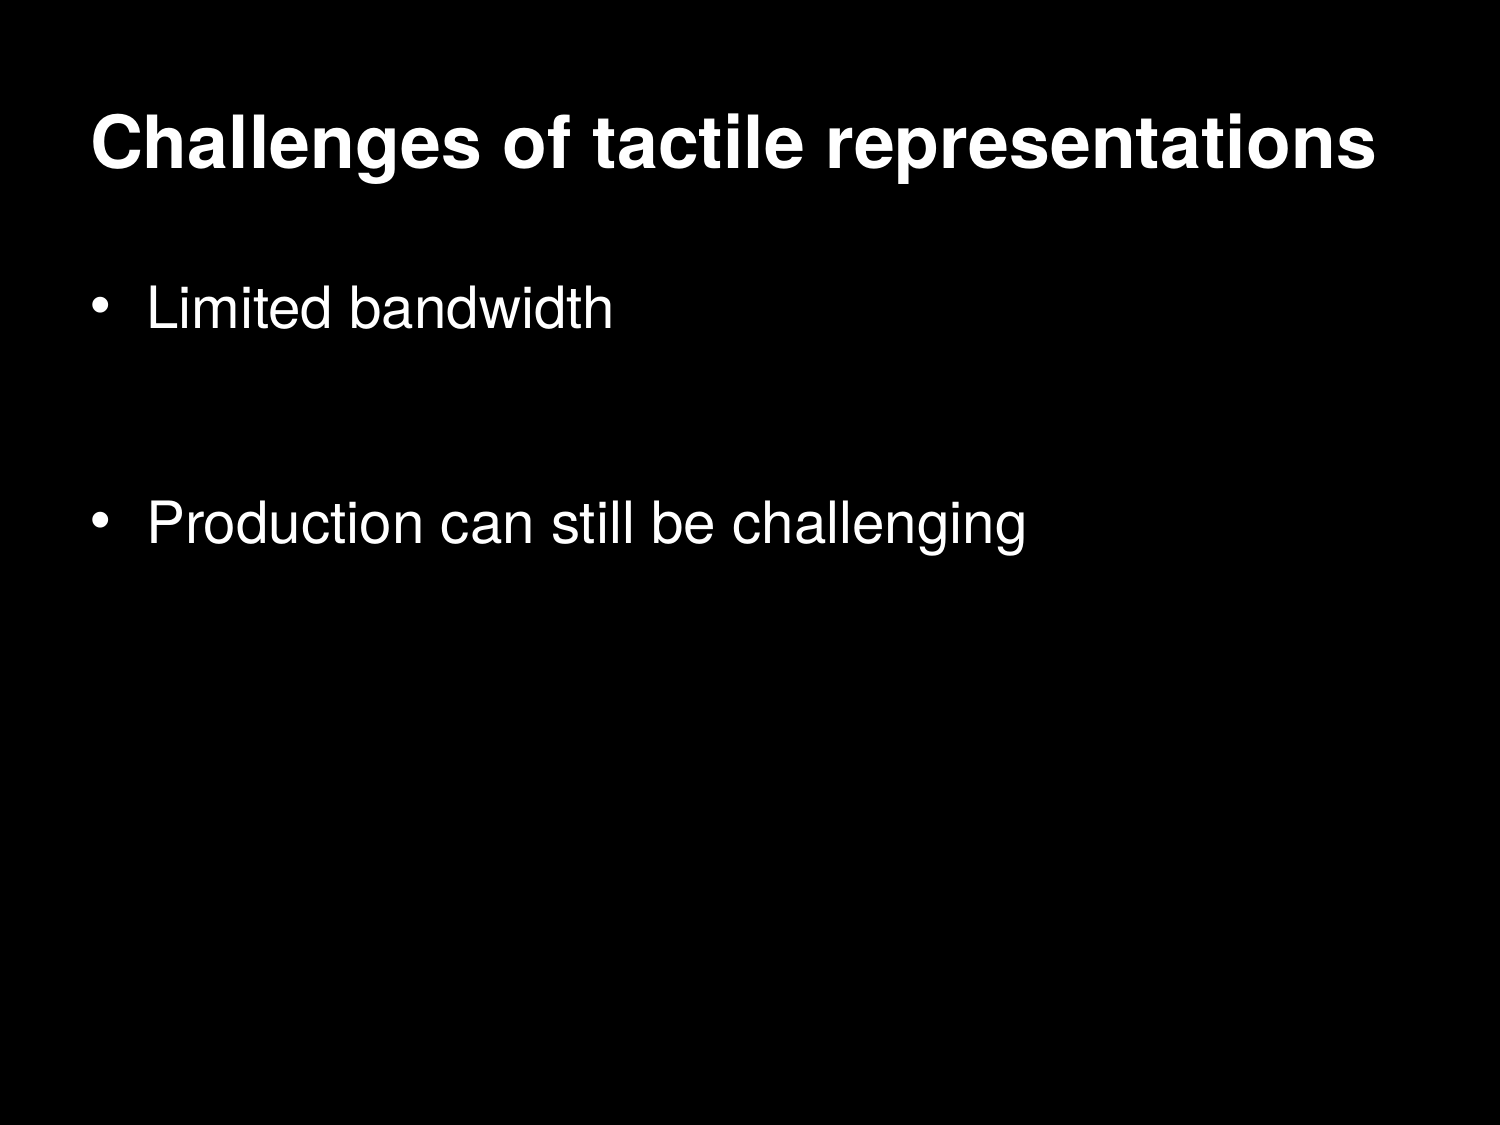

# Challenges of tactile representations
Limited bandwidth

Production can still be challenging